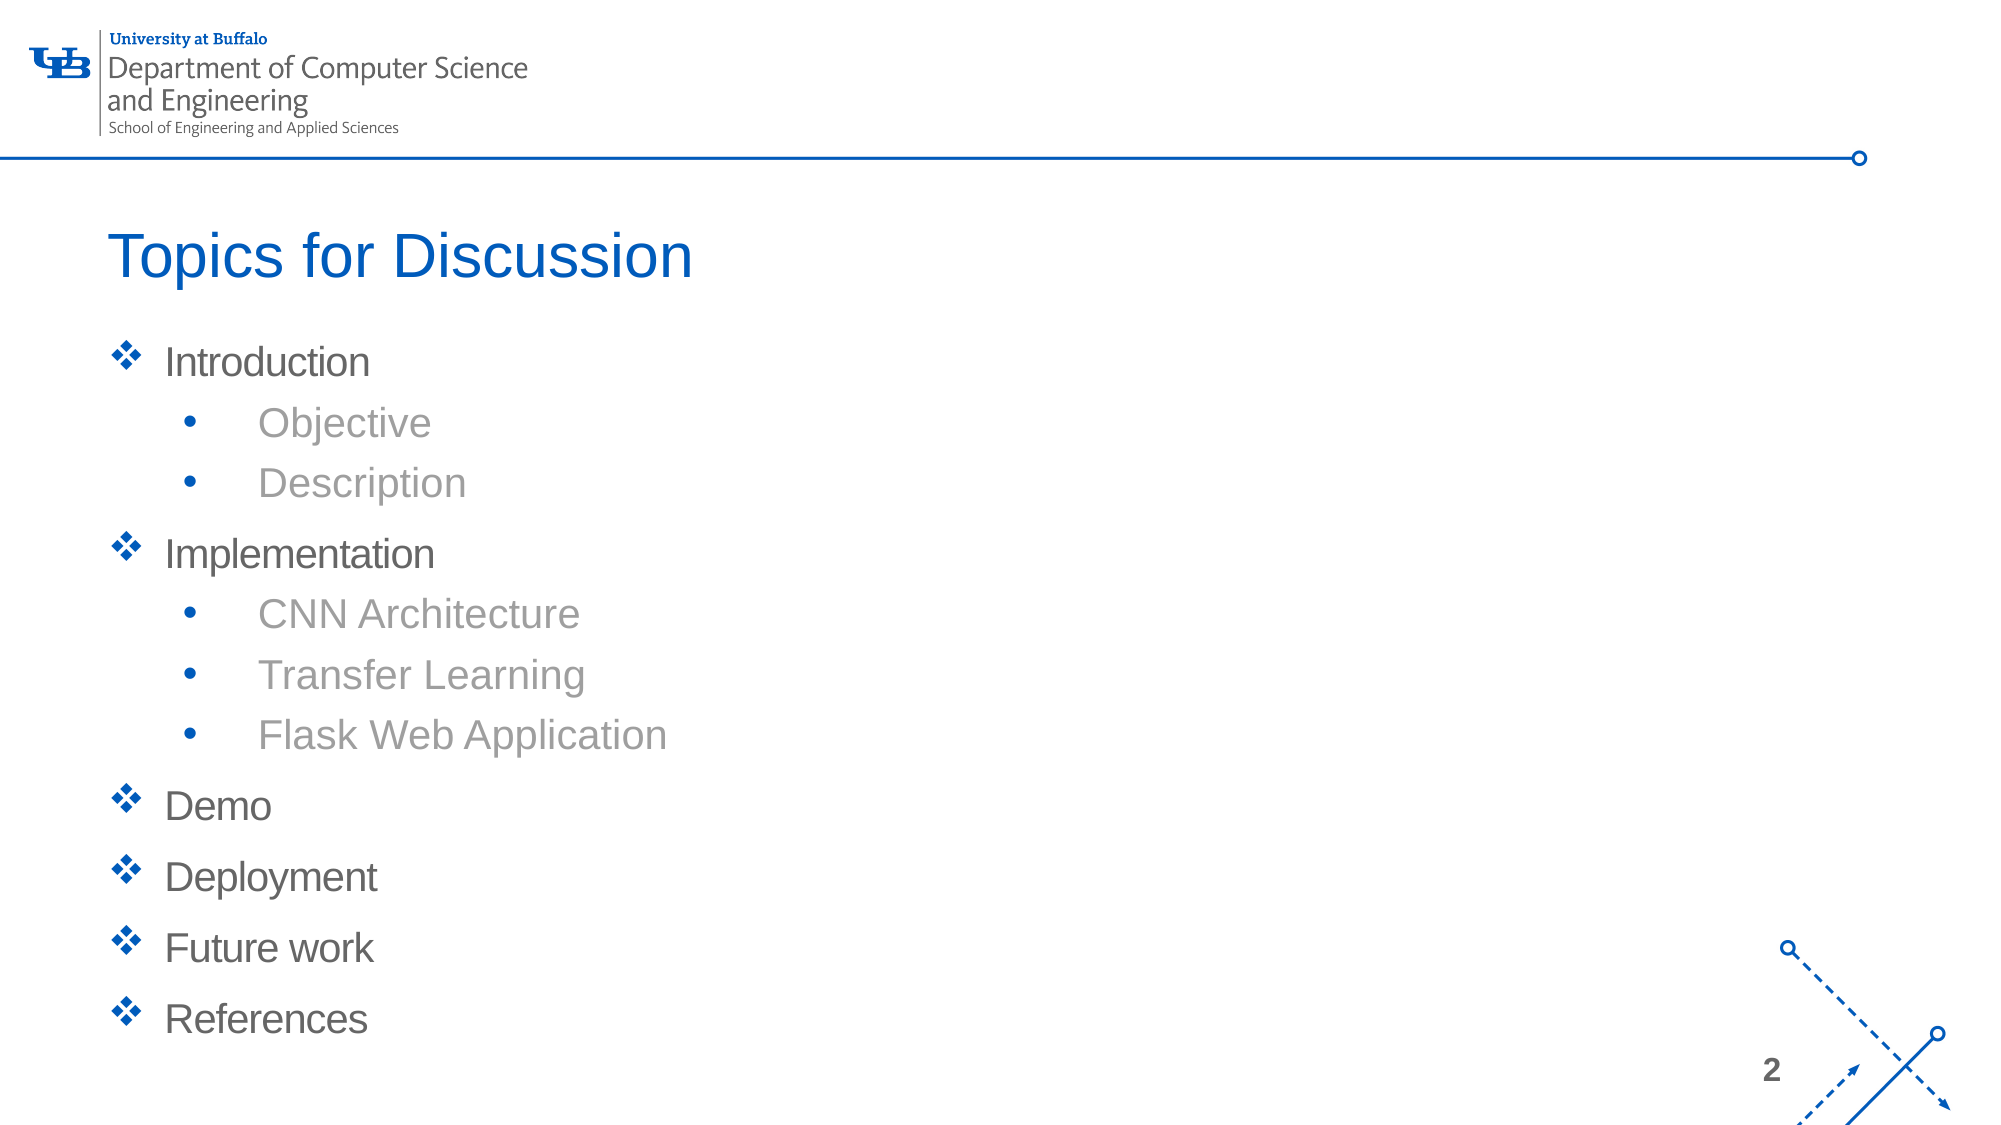

# Topics for Discussion
Introduction
Objective
Description
Implementation
CNN Architecture
Transfer Learning
Flask Web Application
Demo
Deployment
Future work
References